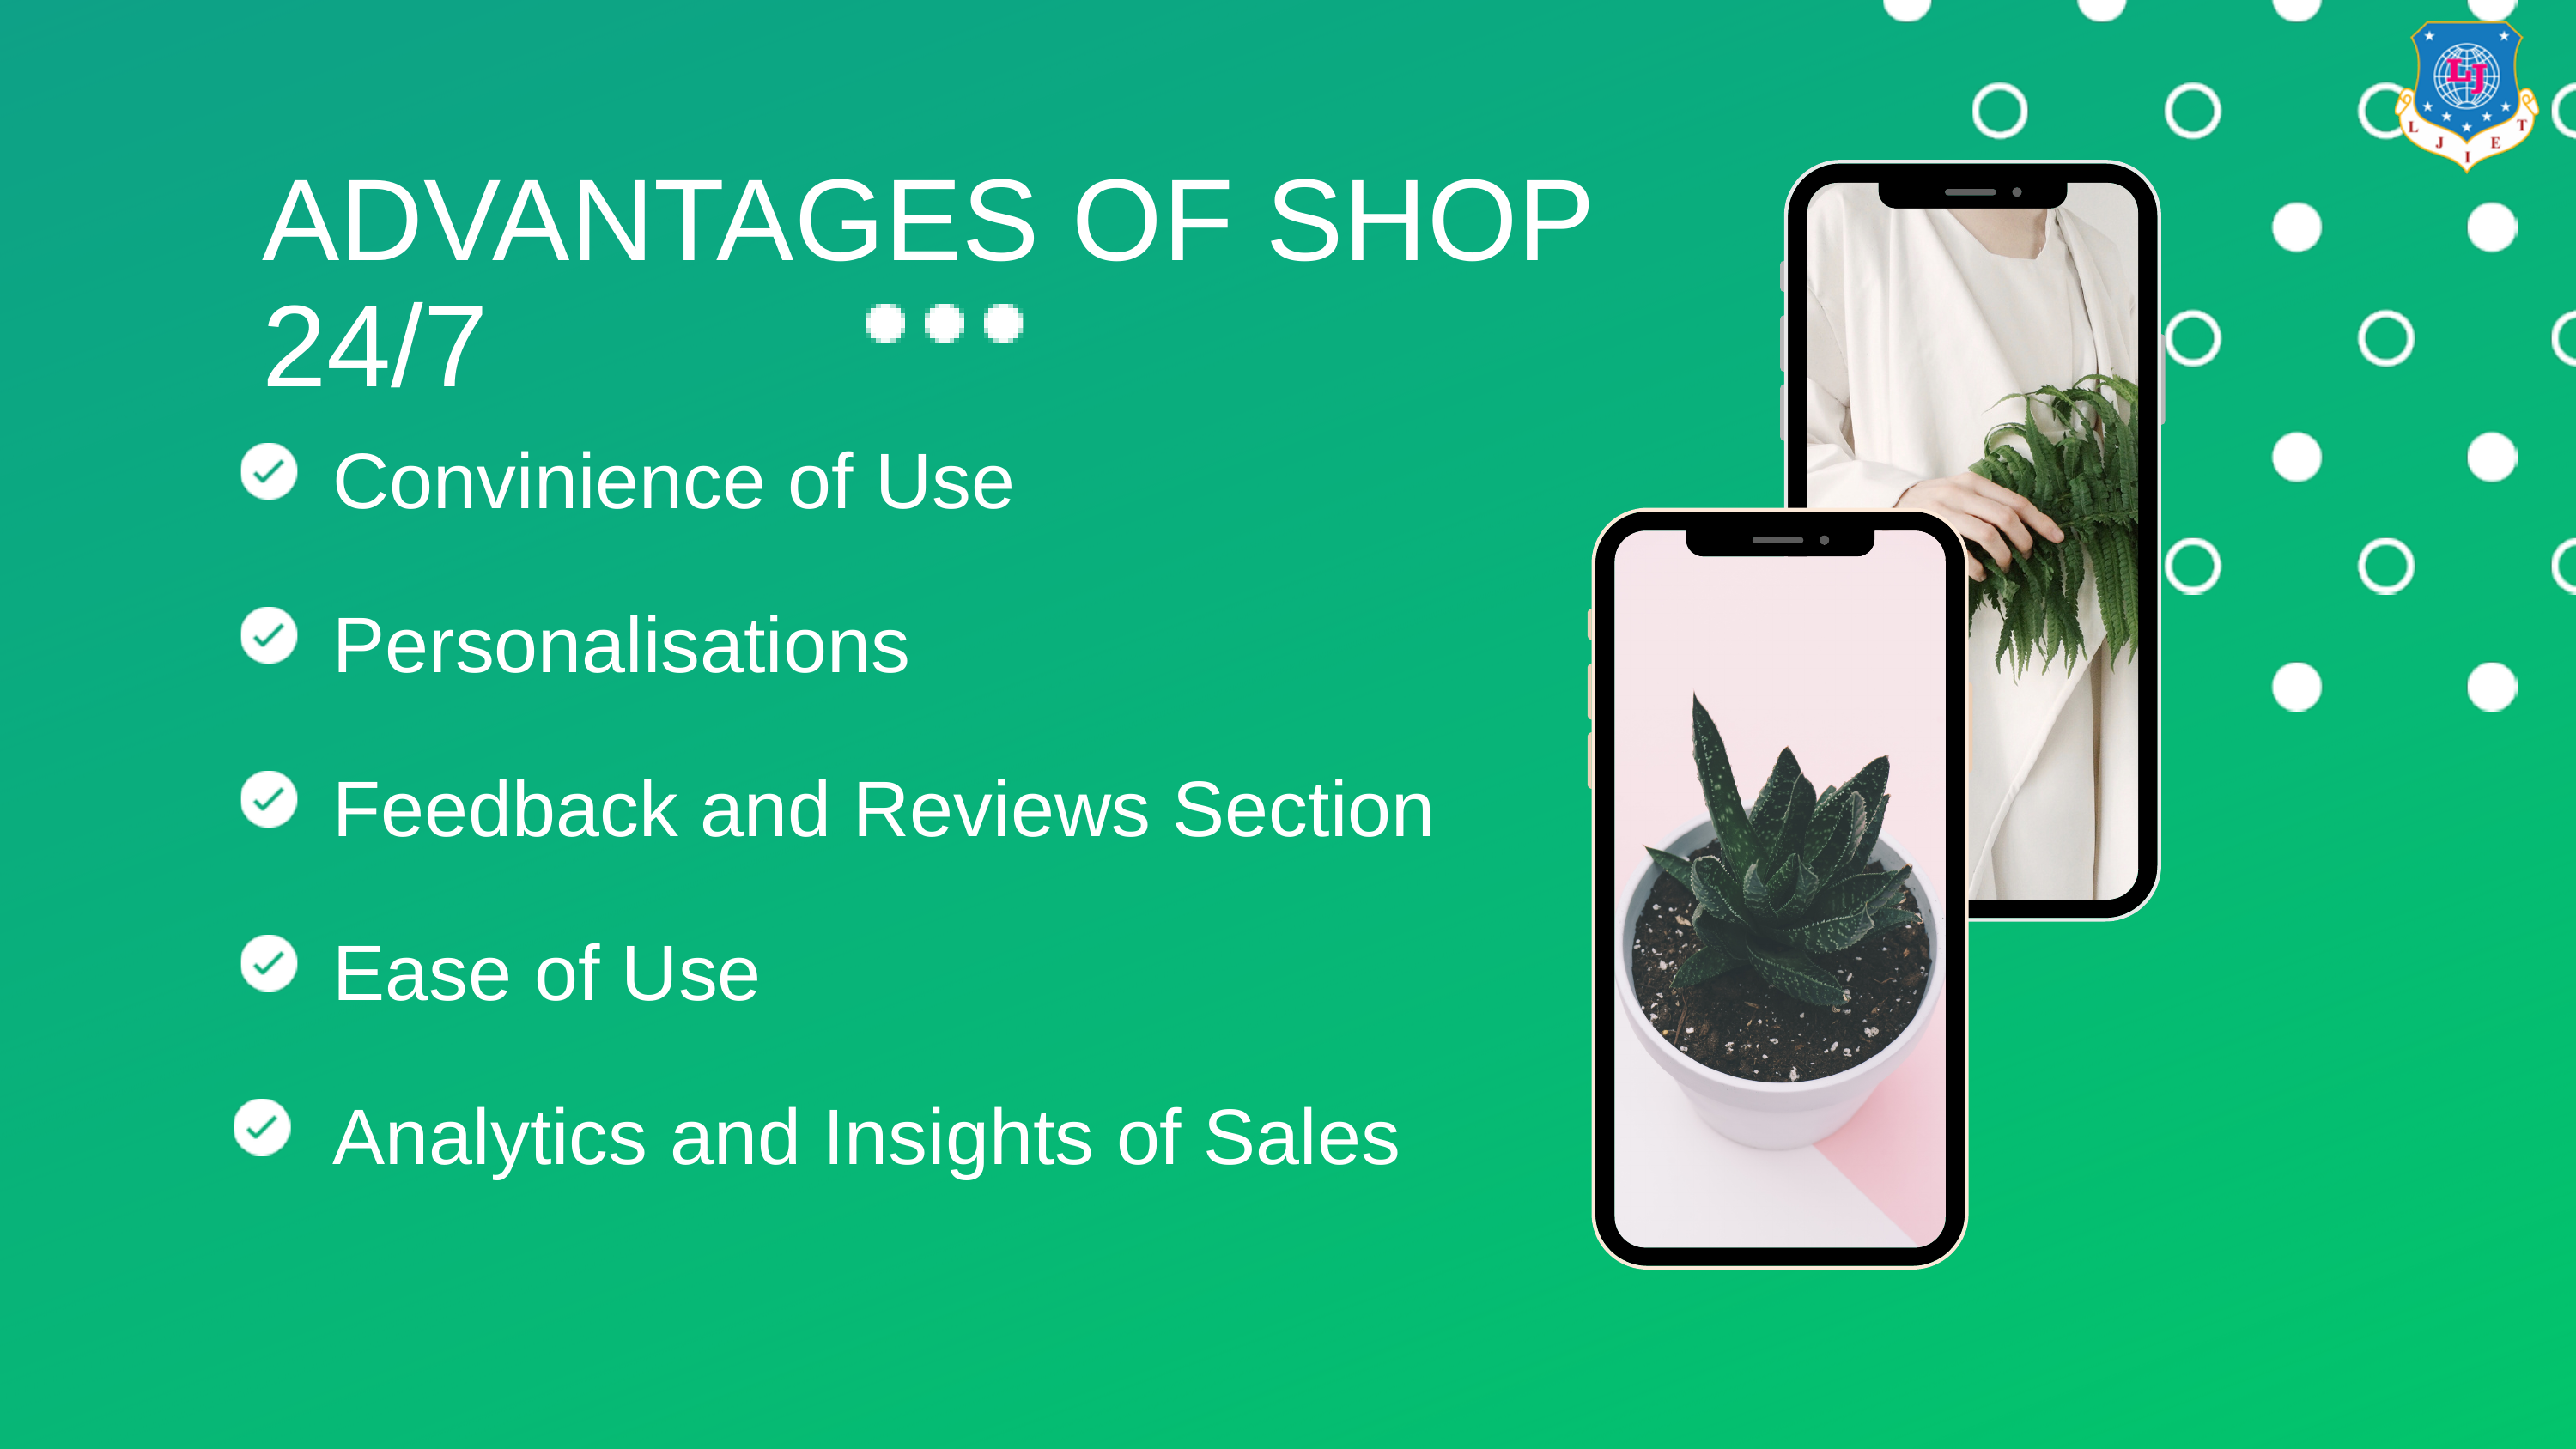

ADVANTAGES OF SHOP 24/7

Convinience of Use

Personalisations

Feedback and Reviews Section

Ease of Use

Analytics and Insights of Sales